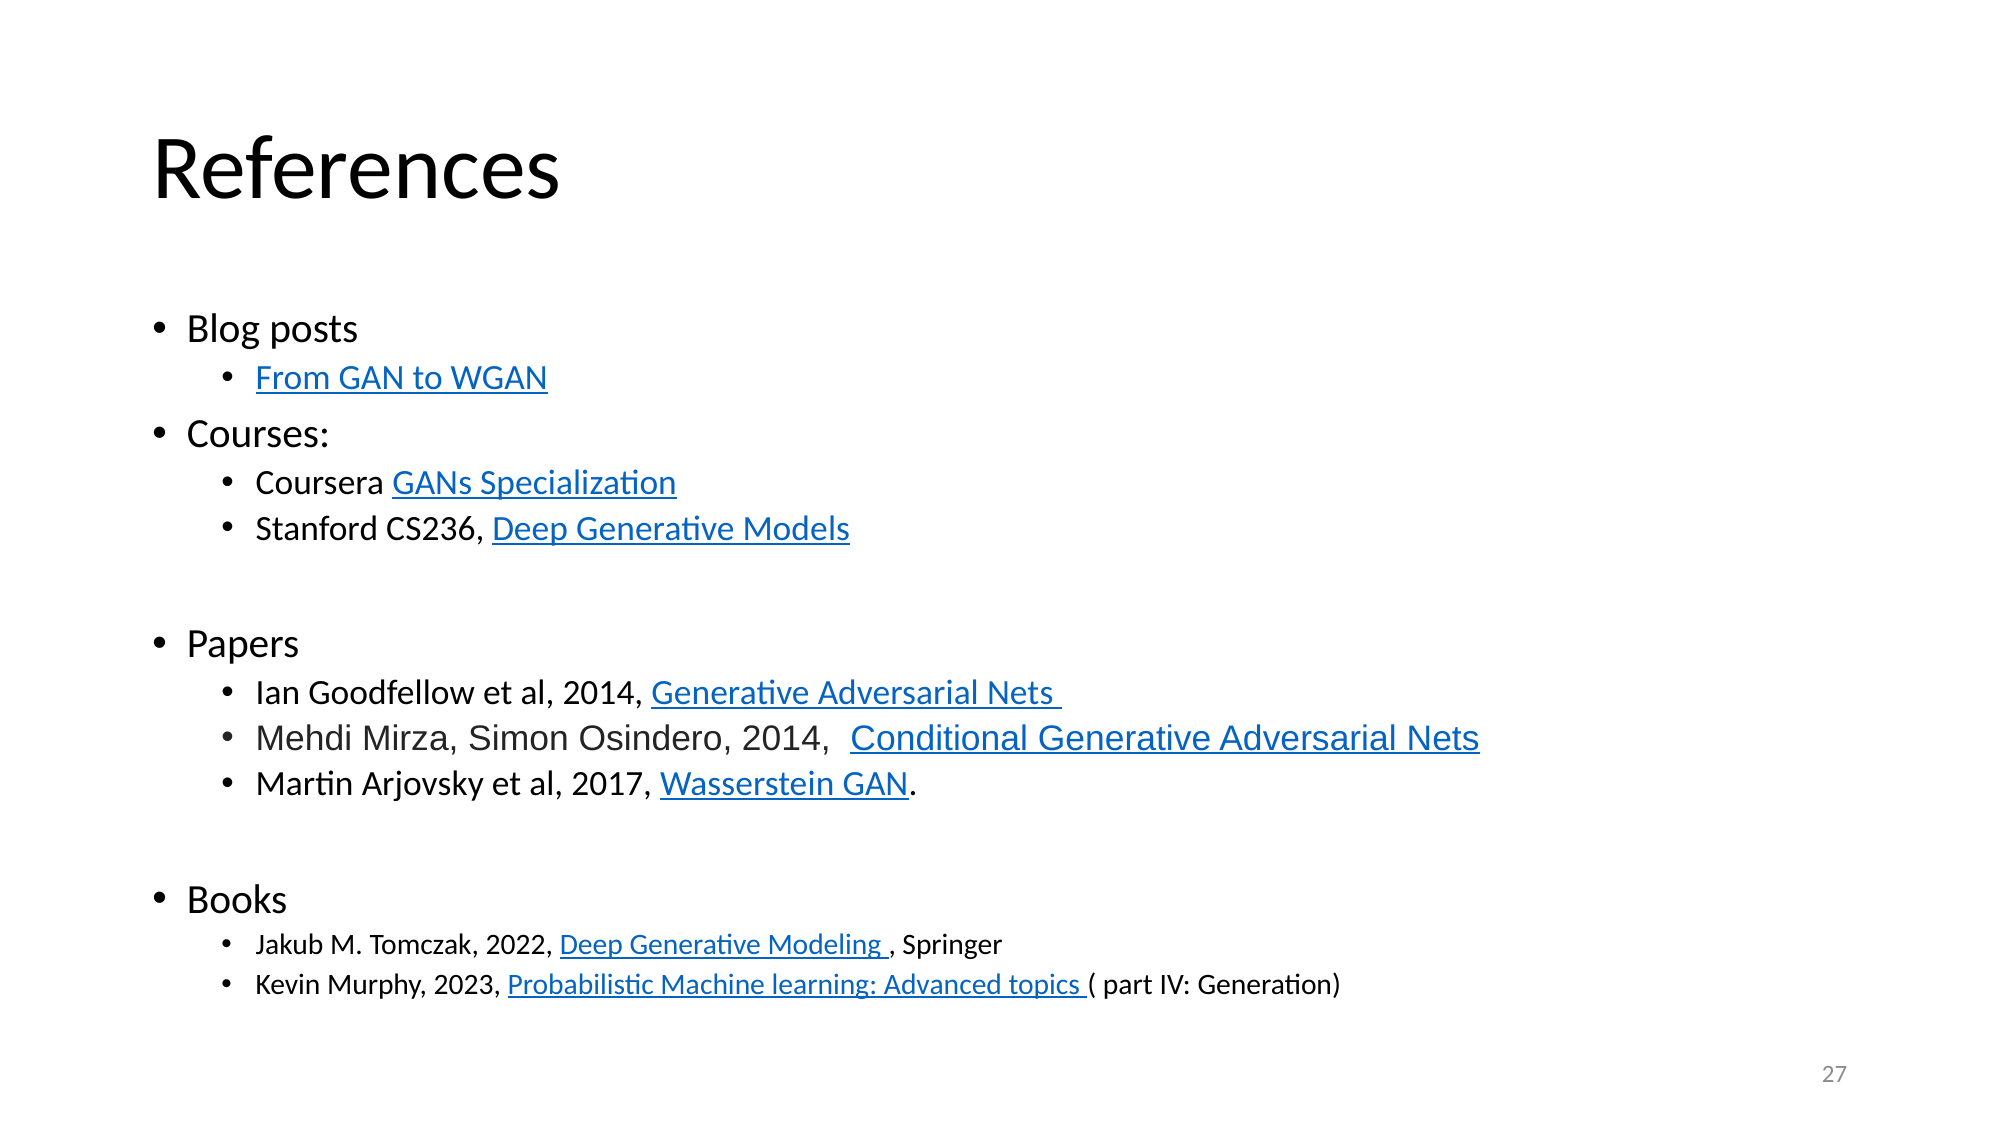

# References
Blog posts
From GAN to WGAN
Courses:
Coursera GANs Specialization
Stanford CS236, Deep Generative Models

Papers
Ian Goodfellow et al, 2014, Generative Adversarial Nets
Mehdi Mirza, Simon Osindero, 2014,  Conditional Generative Adversarial Nets
Martin Arjovsky et al, 2017, Wasserstein GAN.

Books
Jakub M. Tomczak, 2022, Deep Generative Modeling , Springer
Kevin Murphy, 2023, Probabilistic Machine learning: Advanced topics ( part IV: Generation)
27